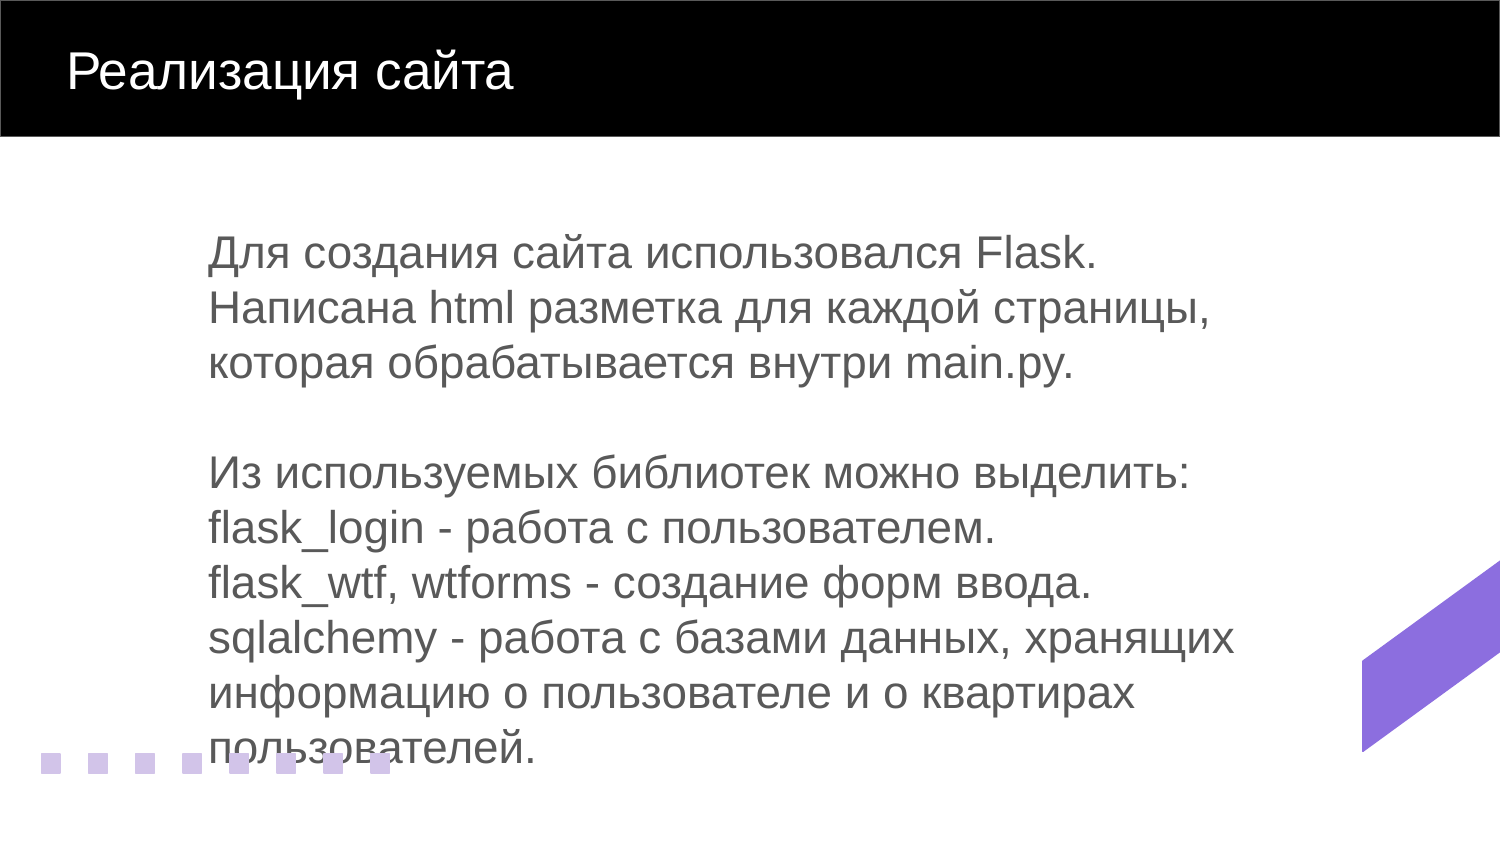

# Реализация сайта
Для создания сайта использовался Flask. Написана html разметка для каждой страницы, которая обрабатывается внутри main.py.

Из используемых библиотек можно выделить:
flask_login - работа с пользователем.
flask_wtf, wtforms - создание форм ввода.
sqlalchemy - работа с базами данных, хранящих информацию о пользователе и о квартирах пользователей.